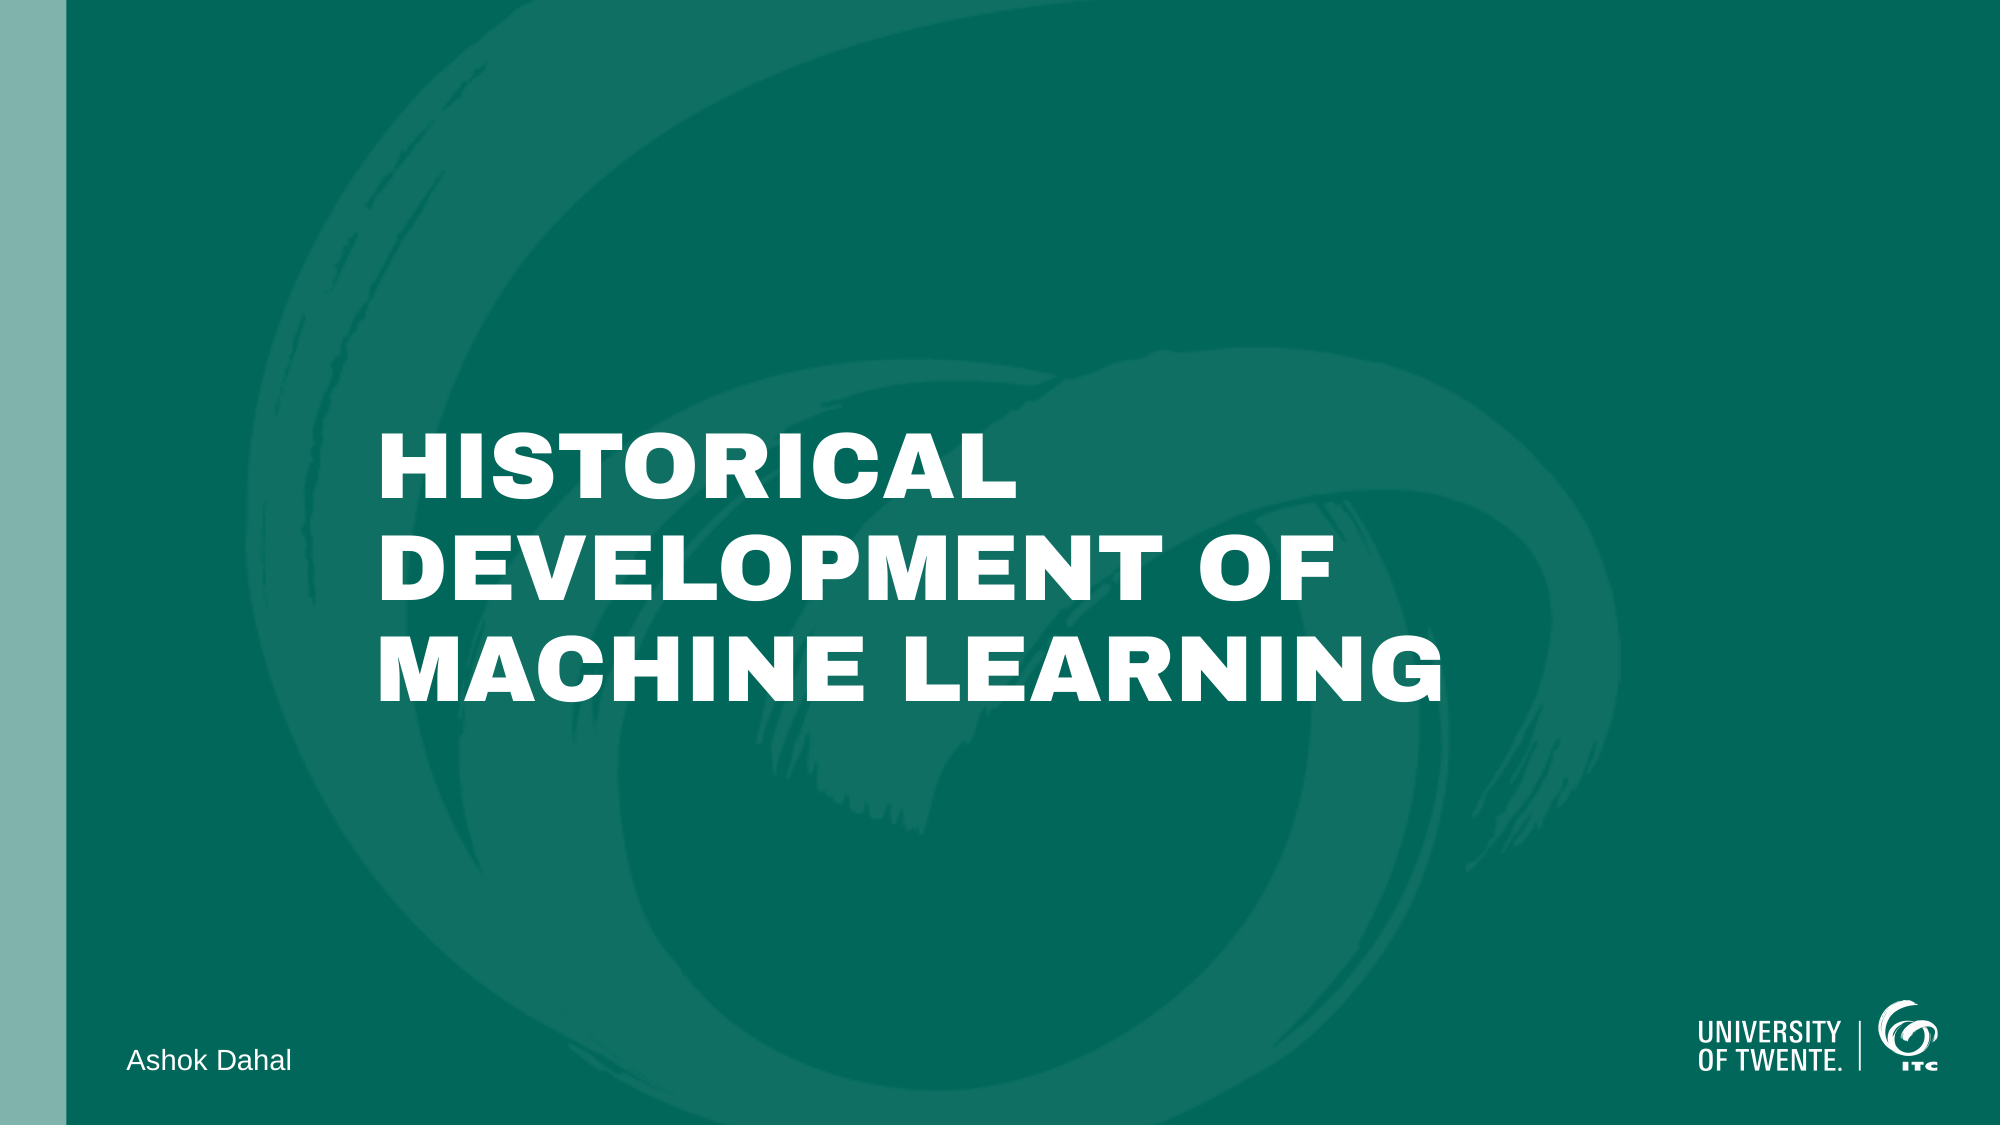

# HISTORICAL DEVELOPMENT OF MACHINE LEARNING
Ashok Dahal